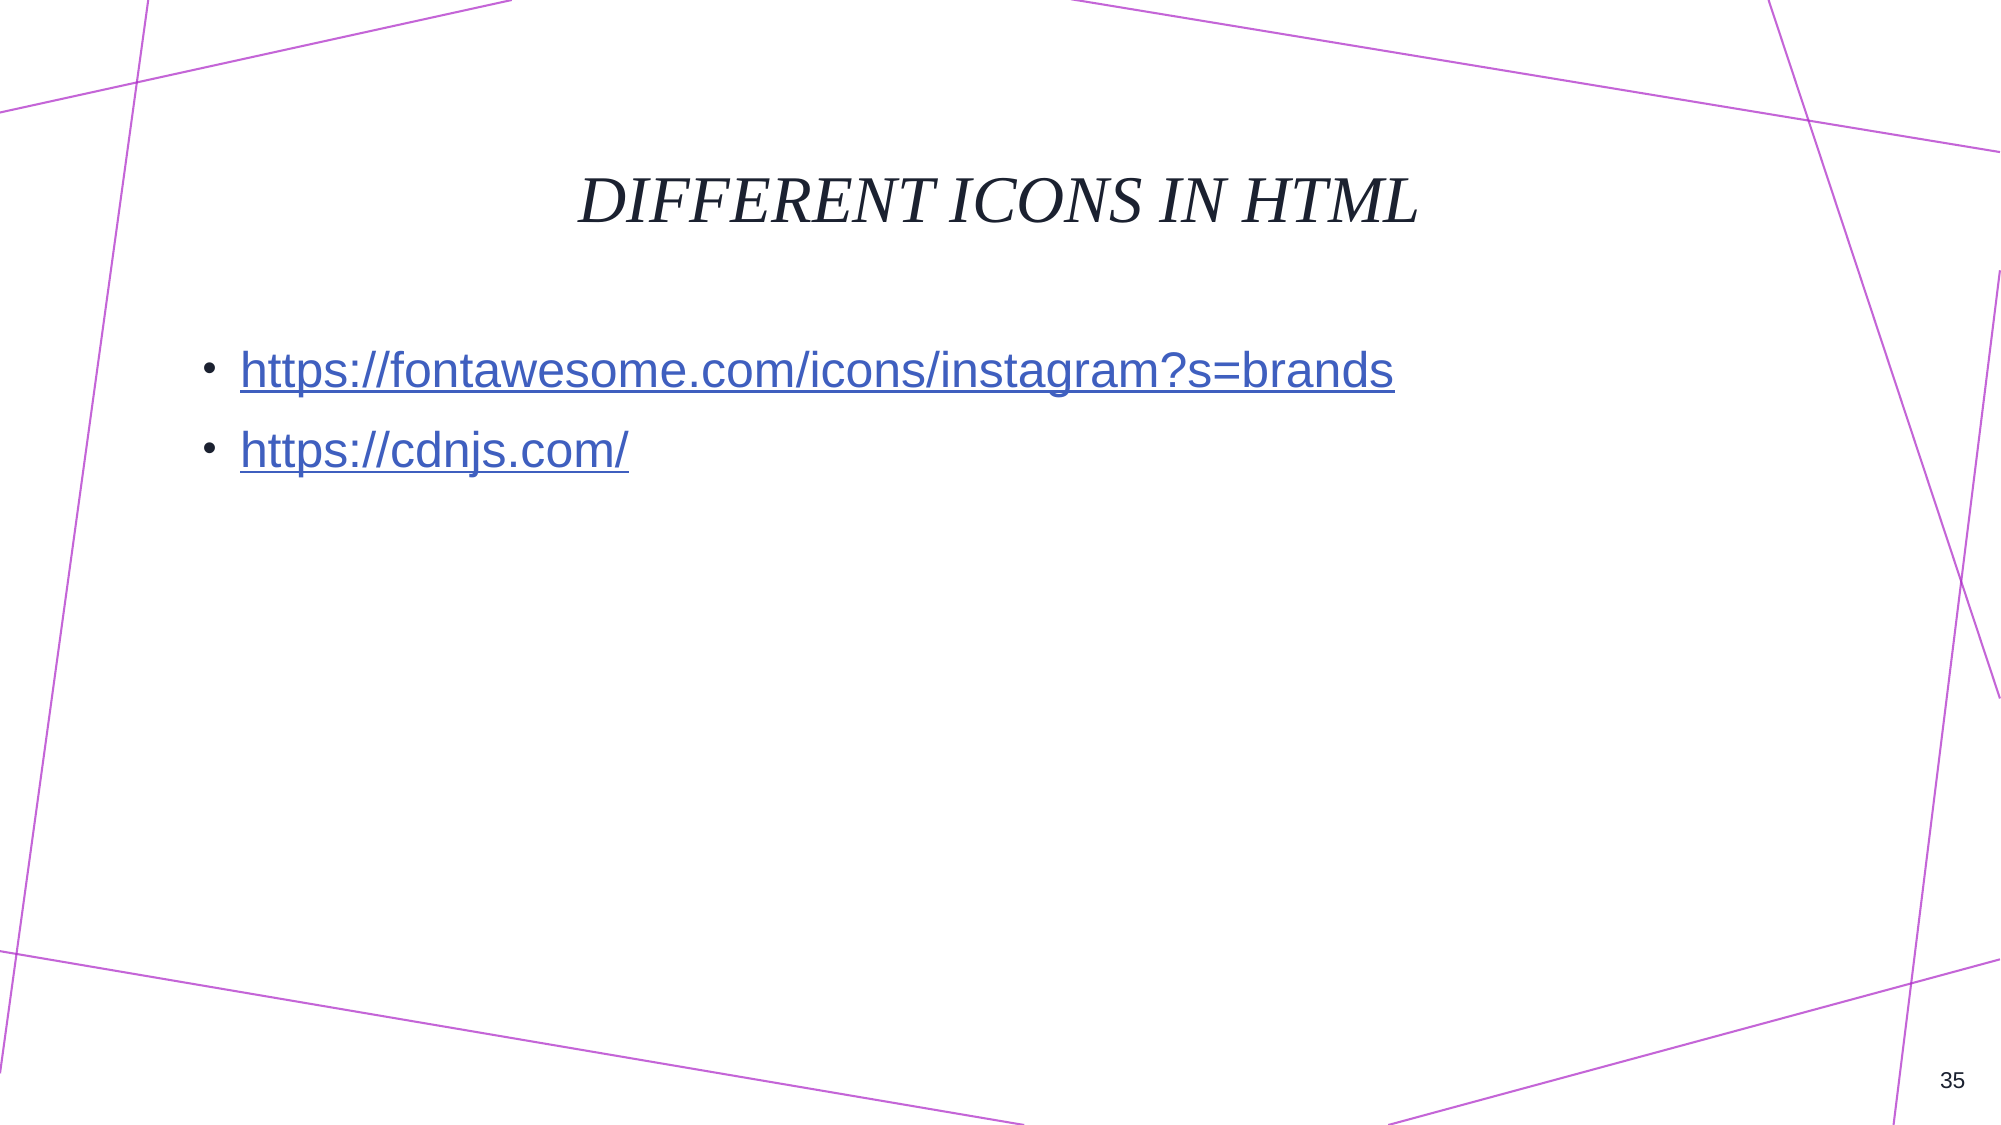

# Different Icons in html
https://fontawesome.com/icons/instagram?s=brands
https://cdnjs.com/

35